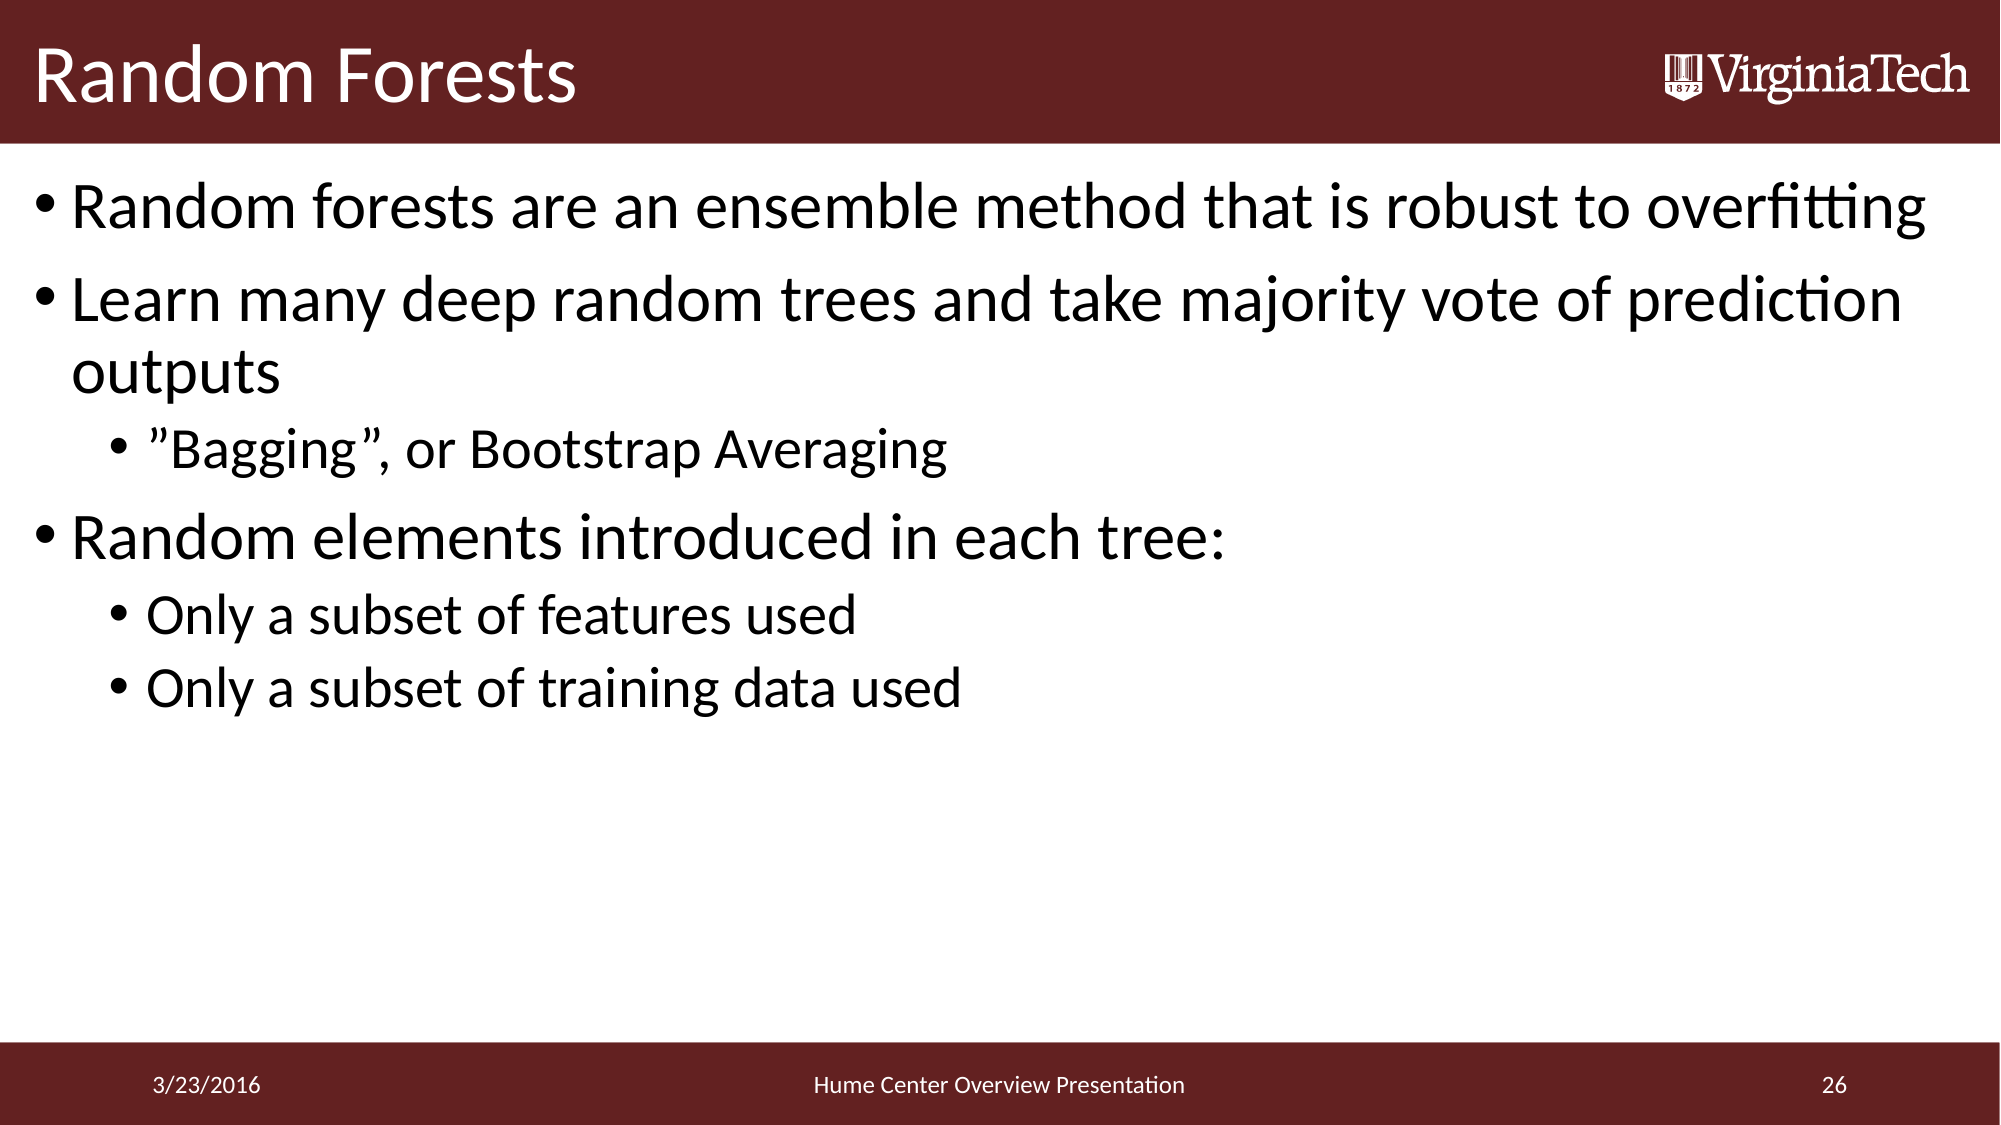

# Random Forests
Random forests are an ensemble method that is robust to overfitting
Learn many deep random trees and take majority vote of prediction outputs
”Bagging”, or Bootstrap Averaging
Random elements introduced in each tree:
Only a subset of features used
Only a subset of training data used
3/23/2016
Hume Center Overview Presentation
26